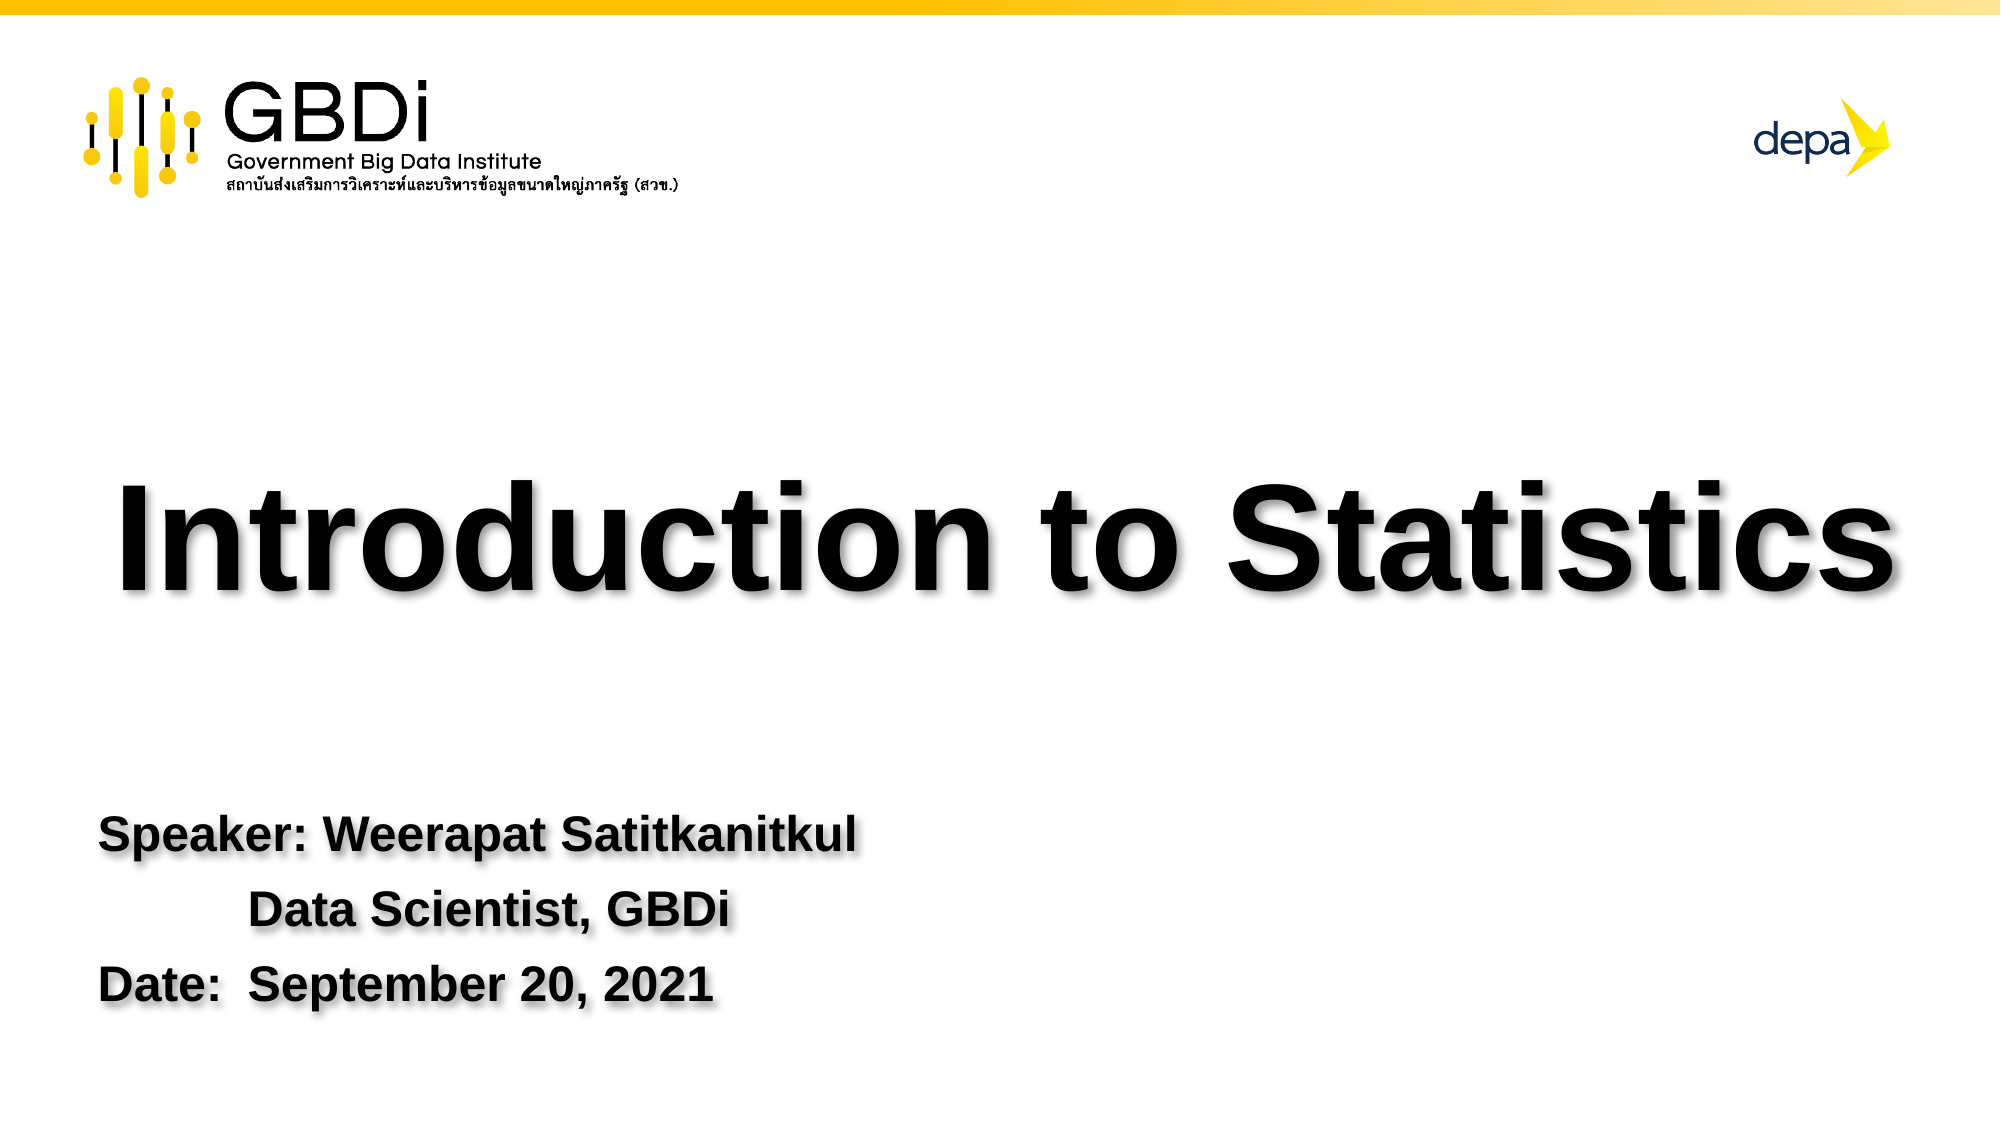

# Introduction to Statistics
Speaker: Weerapat Satitkanitkul
	Data Scientist, GBDi
Date: 	September 20, 2021